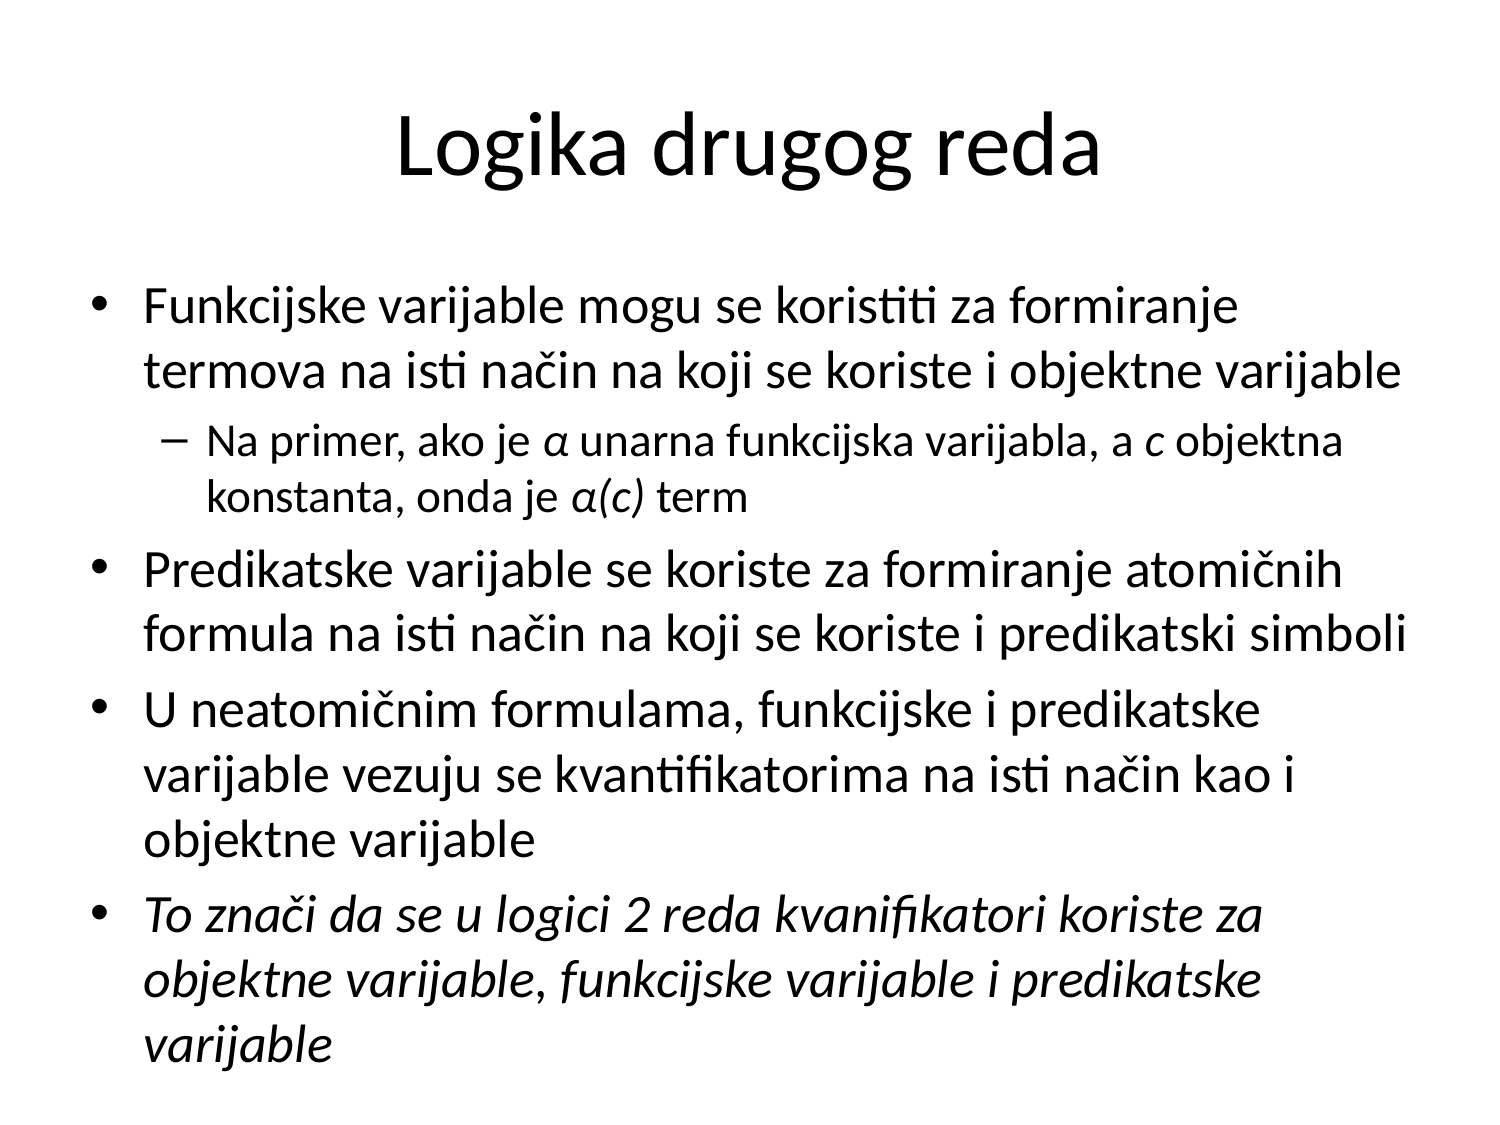

# Logika drugog reda
Funkcijske varijable mogu se koristiti za formiranje termova na isti način na koji se koriste i objektne varijable
Na primer, ako je α unarna funkcijska varijabla, a c objektna konstanta, onda je α(c) term
Predikatske varijable se koriste za formiranje atomičnih formula na isti način na koji se koriste i predikatski simboli
U neatomičnim formulama, funkcijske i predikatske varijable vezuju se kvantifikatorima na isti način kao i objektne varijable
To znači da se u logici 2 reda kvanifikatori koriste za objektne varijable, funkcijske varijable i predikatske varijable